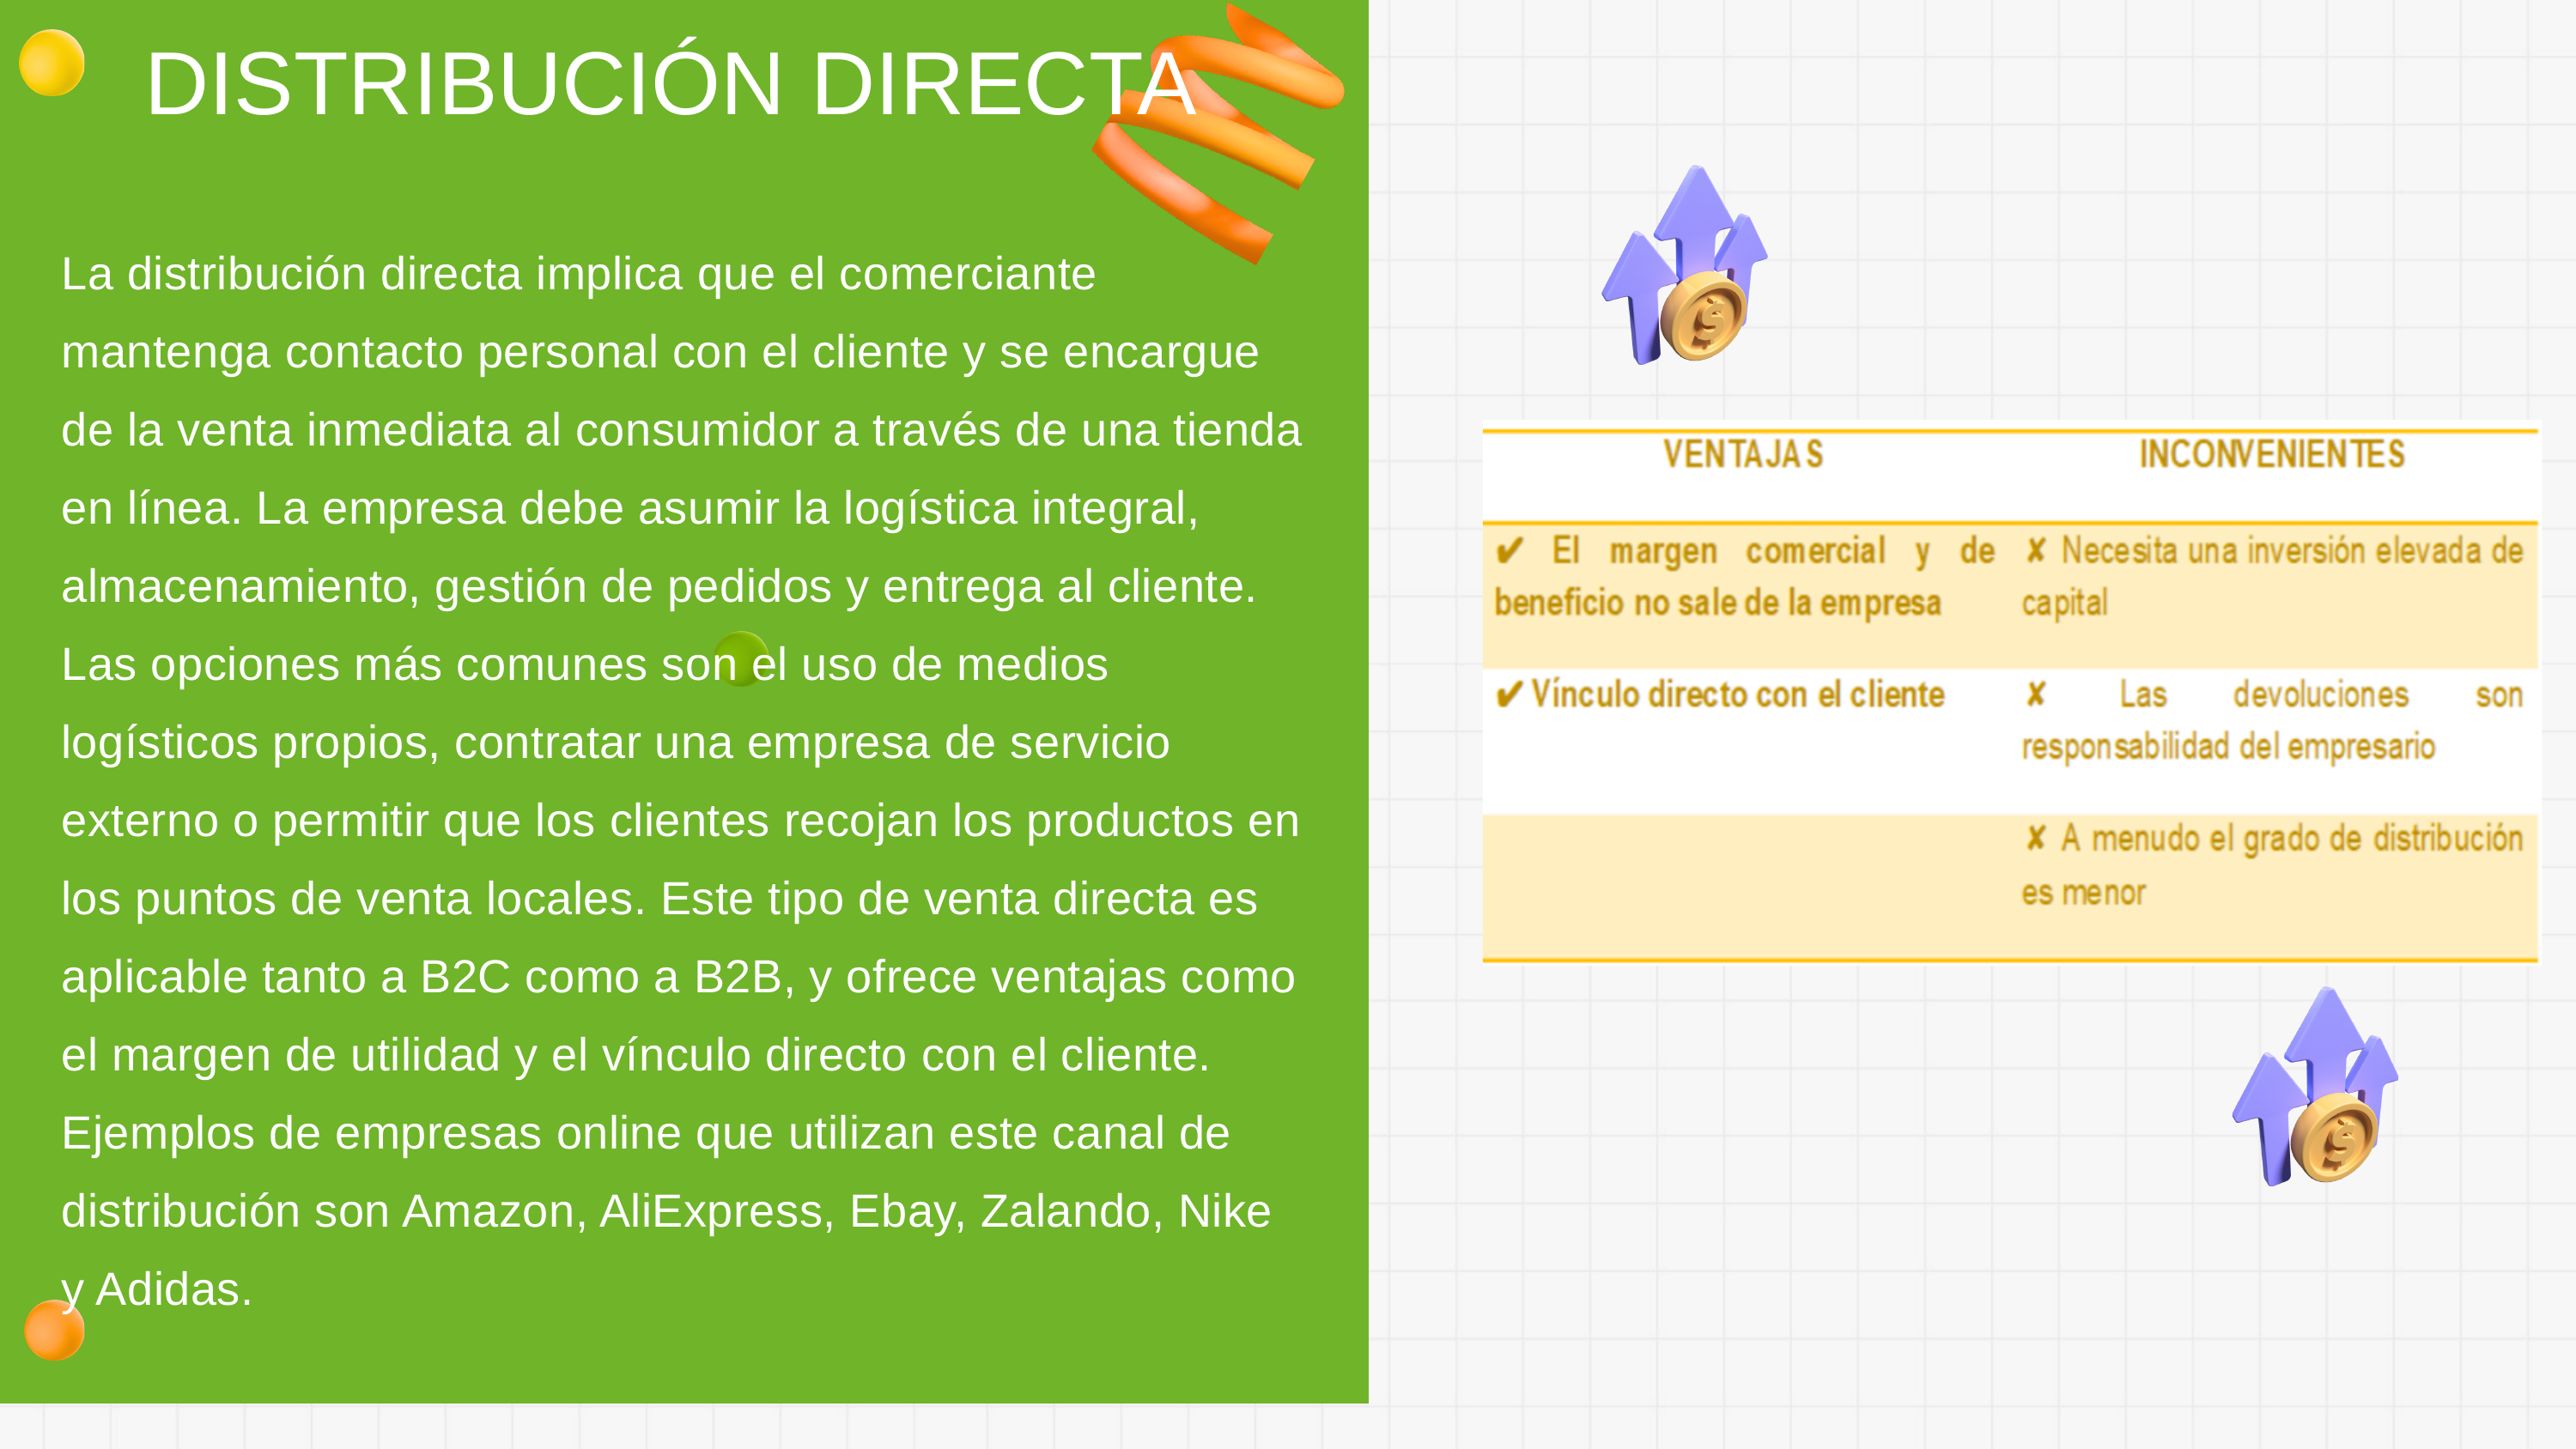

DISTRIBUCIÓN DIRECTA

La distribución directa implica que el comerciante mantenga contacto personal con el cliente y se encargue de la venta inmediata al consumidor a través de una tienda en línea. La empresa debe asumir la logística integral, almacenamiento, gestión de pedidos y entrega al cliente. Las opciones más comunes son el uso de medios logísticos propios, contratar una empresa de servicio externo o permitir que los clientes recojan los productos en los puntos de venta locales. Este tipo de venta directa es aplicable tanto a B2C como a B2B, y ofrece ventajas como el margen de utilidad y el vínculo directo con el cliente. Ejemplos de empresas online que utilizan este canal de distribución son Amazon, AliExpress, Ebay, Zalando, Nike y Adidas.